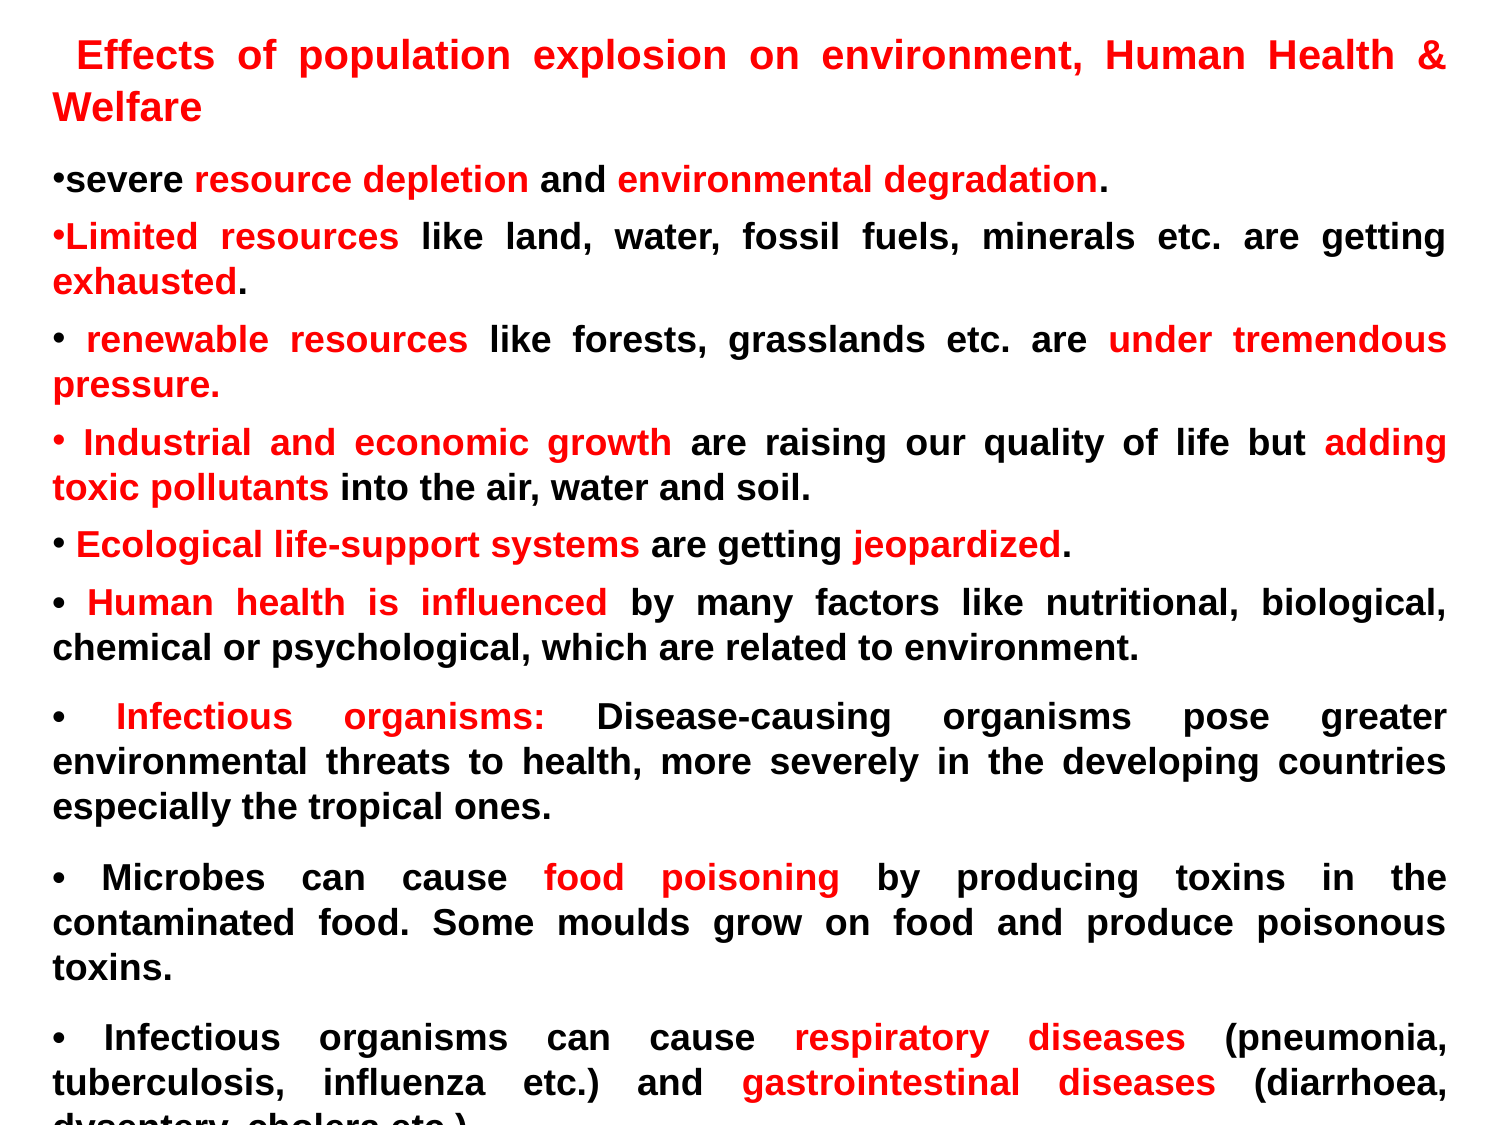

Effects of population explosion on environment, Human Health & Welfare
severe resource depletion and environmental degradation.
Limited resources like land, water, fossil fuels, minerals etc. are getting exhausted.
 renewable resources like forests, grasslands etc. are under tremendous pressure.
 Industrial and economic growth are raising our quality of life but adding toxic pollutants into the air, water and soil.
 Ecological life-support systems are getting jeopardized.
• Human health is influenced by many factors like nutritional, biological, chemical or psychological, which are related to environment.
• Infectious organisms: Disease-causing organisms pose greater environmental threats to health, more severely in the developing countries especially the tropical ones.
• Microbes can cause food poisoning by producing toxins in the contaminated food. Some moulds grow on food and produce poisonous toxins.
• Infectious organisms can cause respiratory diseases (pneumonia, tuberculosis, influenza etc.) and gastrointestinal diseases (diarrhoea, dysentery, cholera etc.).